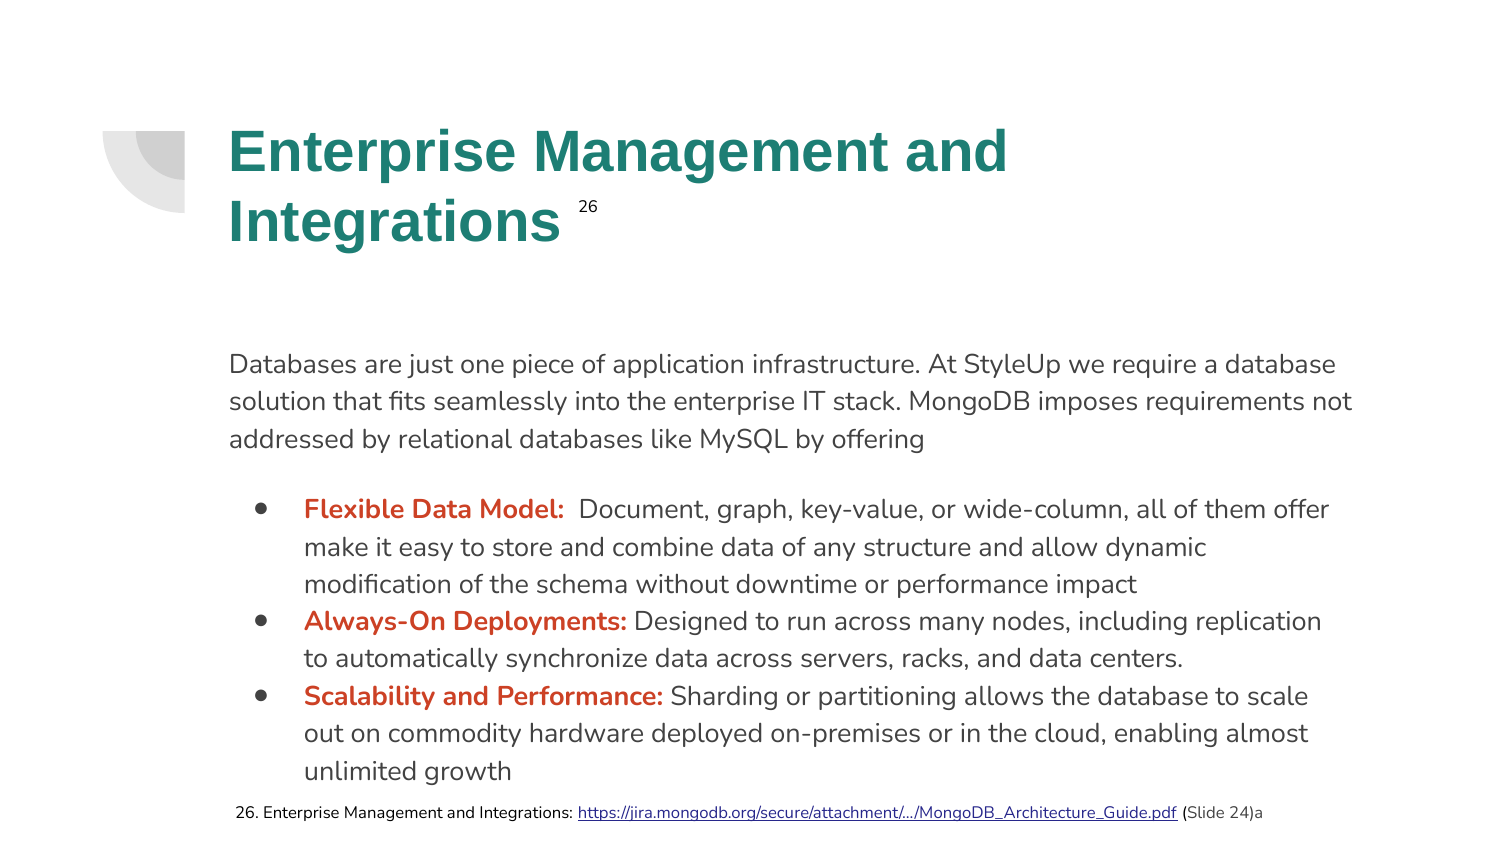

# Enterprise Management and Integrations
26
Databases are just one piece of application infrastructure. At StyleUp we require a database solution that fits seamlessly into the enterprise IT stack. MongoDB imposes requirements not addressed by relational databases like MySQL by offering
Flexible Data Model:  Document, graph, key-value, or wide-column, all of them offer make it easy to store and combine data of any structure and allow dynamic modification of the schema without downtime or performance impact
Always-On Deployments: Designed to run across many nodes, including replication to automatically synchronize data across servers, racks, and data centers.
Scalability and Performance: Sharding or partitioning allows the database to scale out on commodity hardware deployed on-premises or in the cloud, enabling almost unlimited growth

26. Enterprise Management and Integrations: https://jira.mongodb.org/secure/attachment/.../MongoDB_Architecture_Guide.pdf (Slide 24)a